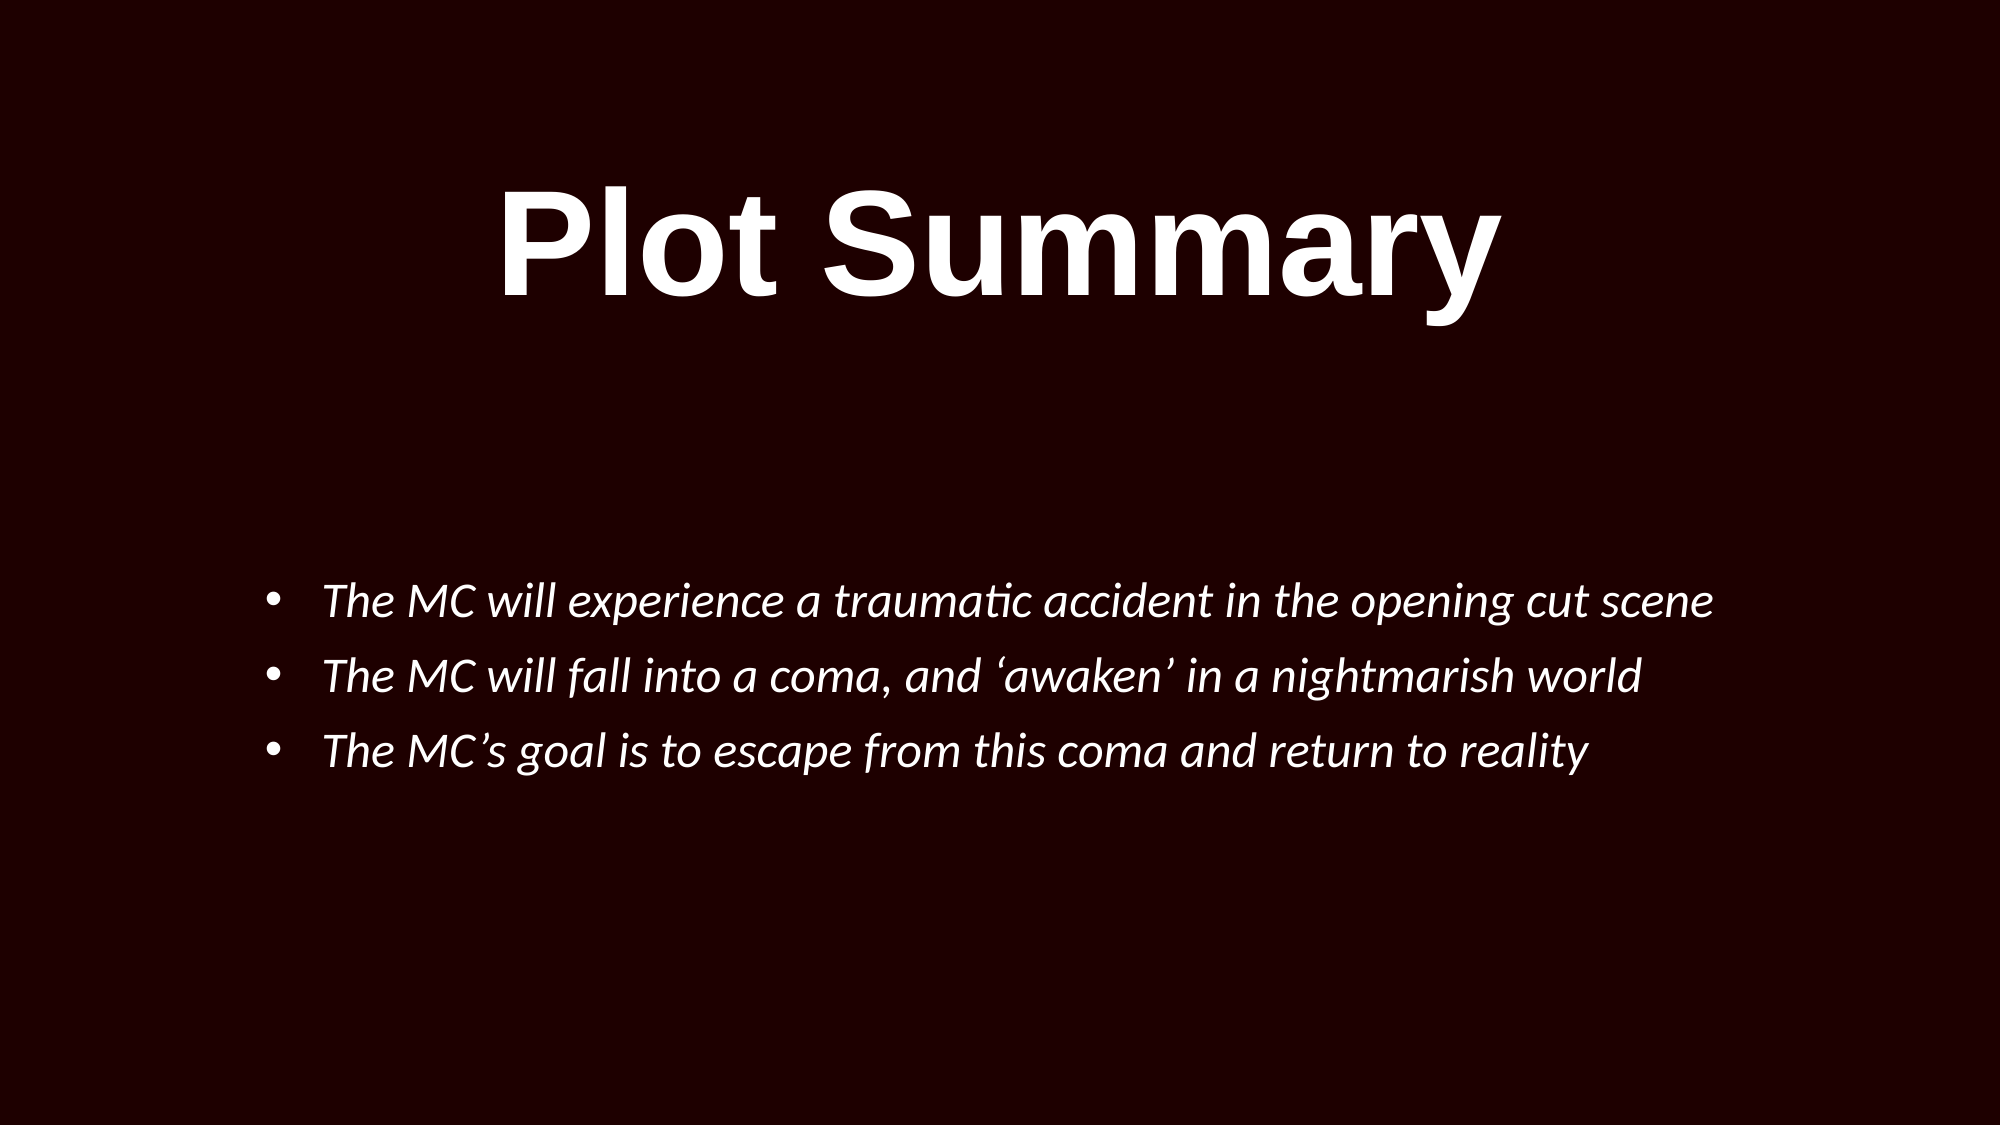

# Plot Summary
The MC will experience a traumatic accident in the opening cut scene
The MC will fall into a coma, and ‘awaken’ in a nightmarish world
The MC’s goal is to escape from this coma and return to reality